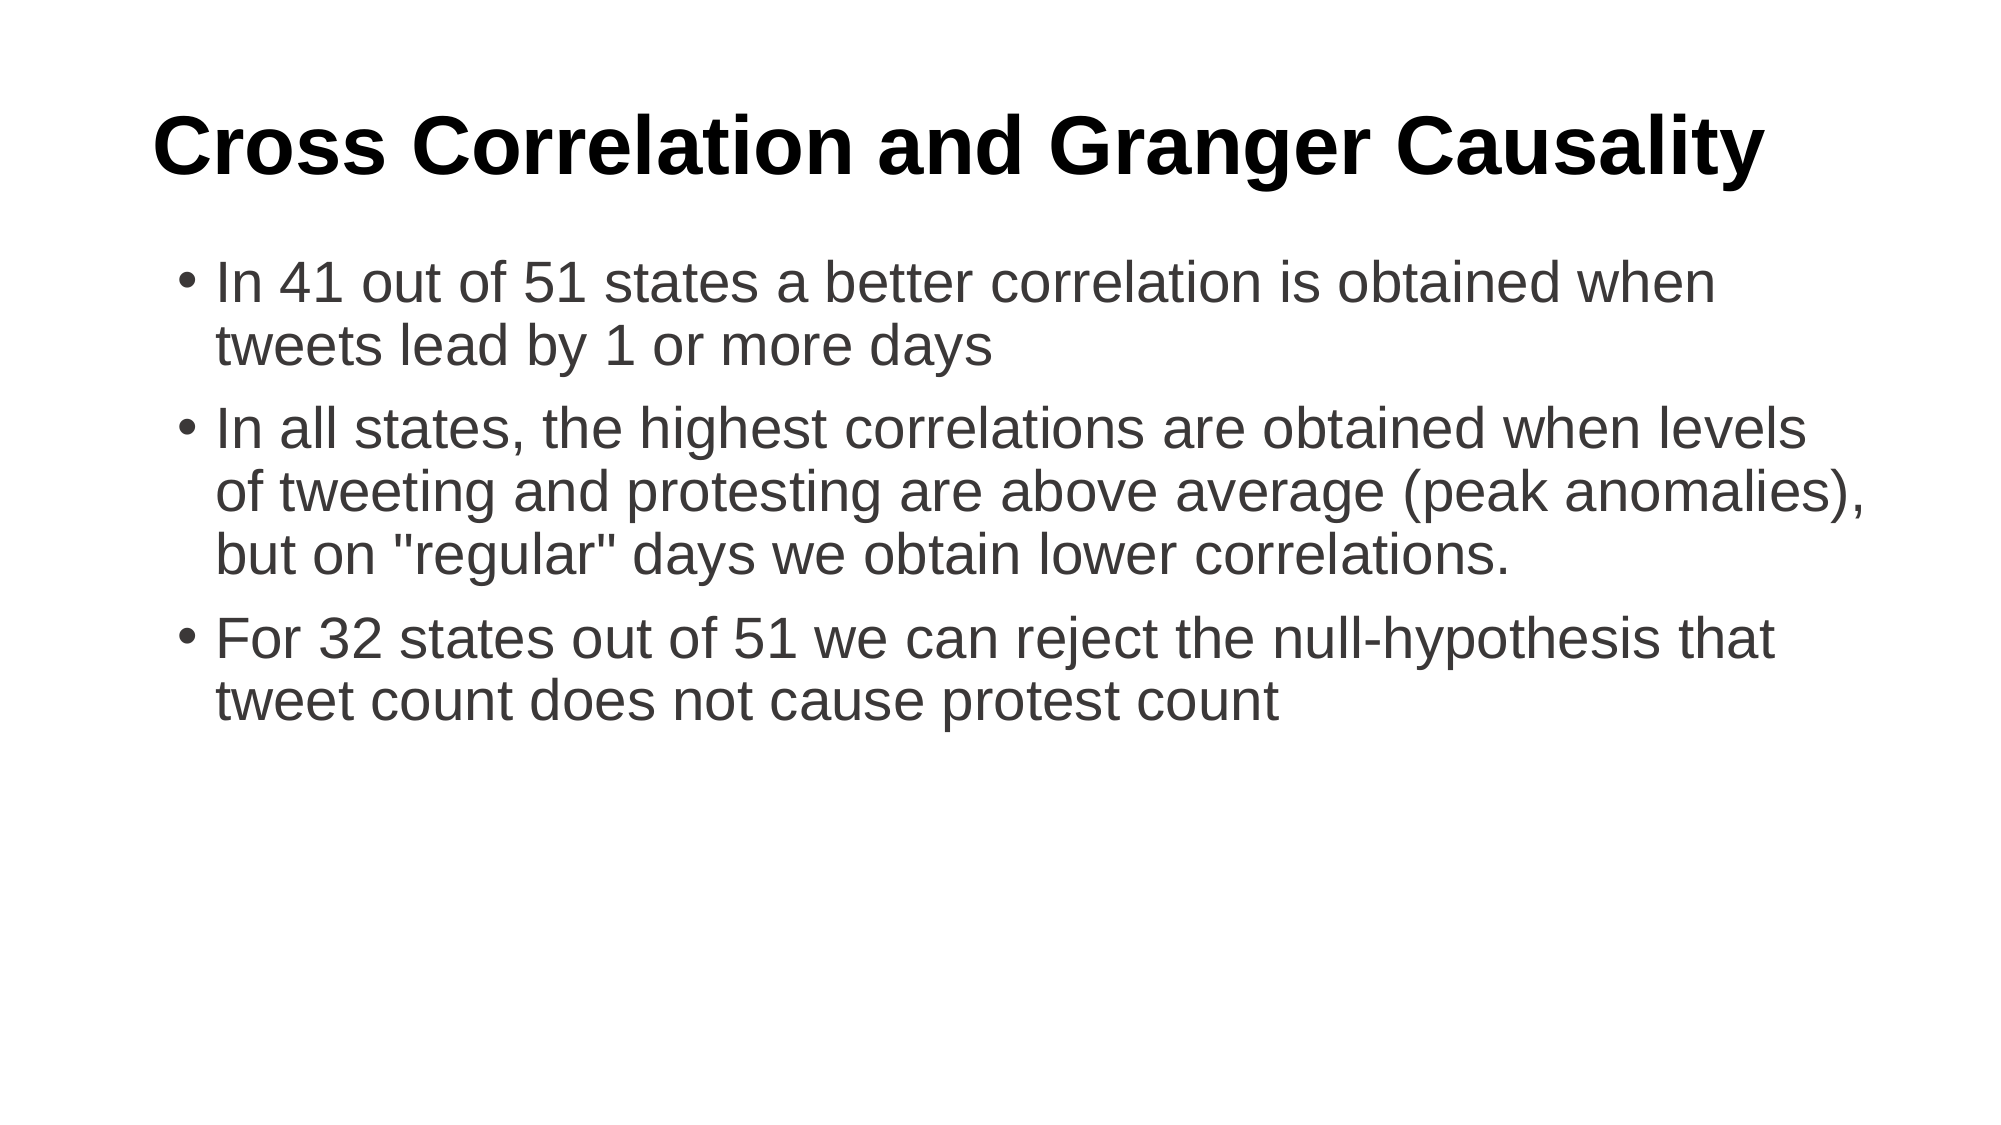

# Cross Correlation and Granger Causality
In 41 out of 51 states a better correlation is obtained when tweets lead by 1 or more days
In all states, the highest correlations are obtained when levels of tweeting and protesting are above average (peak anomalies), but on "regular" days we obtain lower correlations.
For 32 states out of 51 we can reject the null-hypothesis that tweet count does not cause protest count